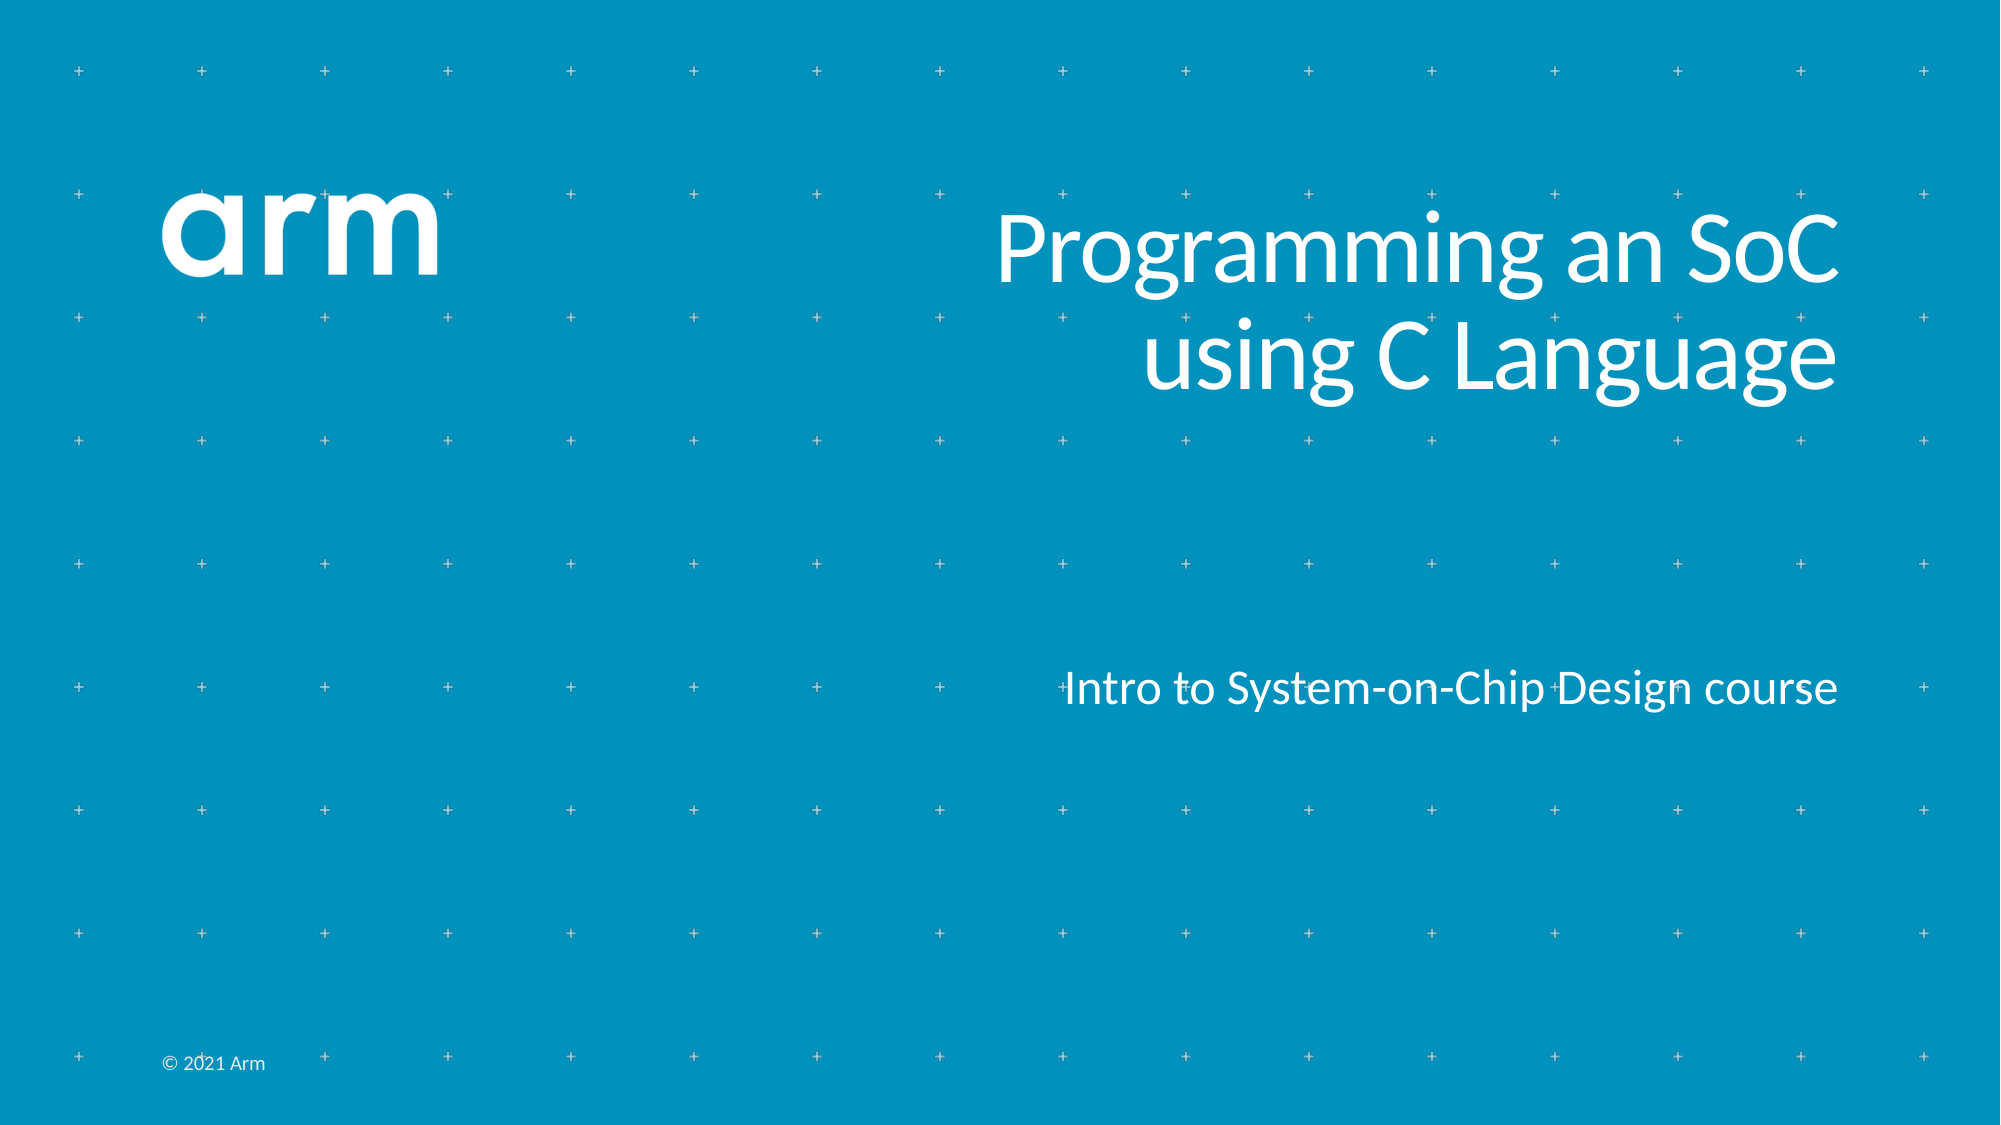

# Programming an SoC using C Language
Intro to System-on-Chip Design course